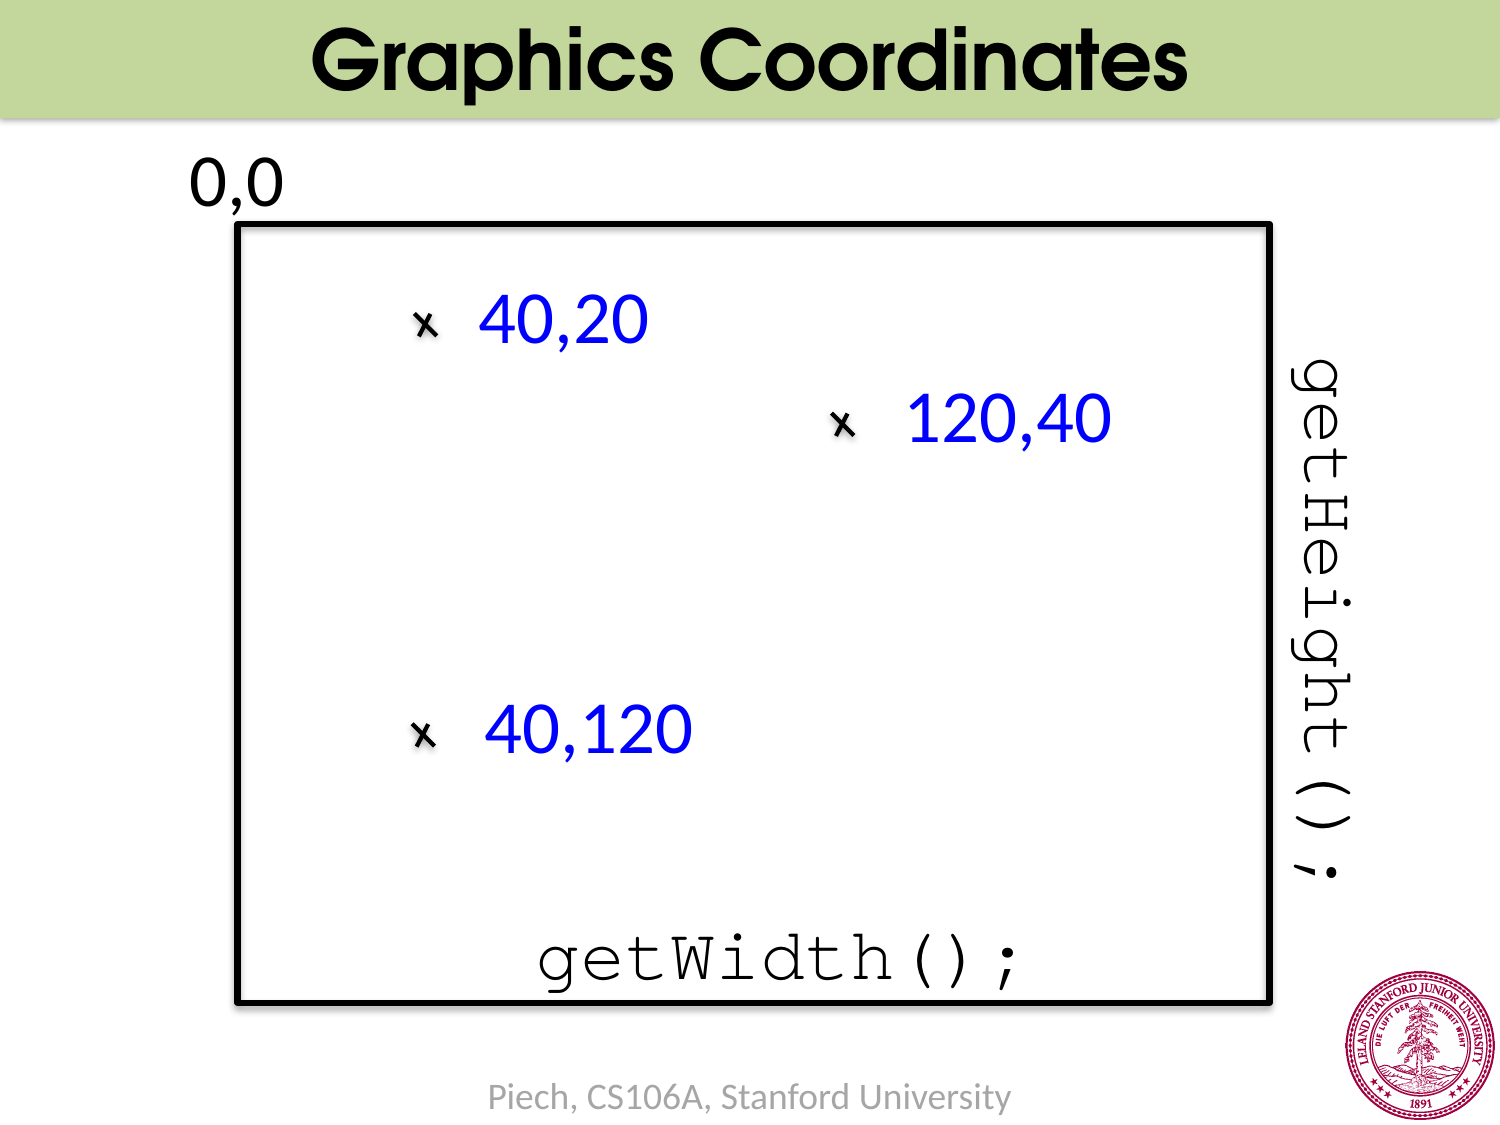

Graphics Coordinates
0,0

40,20
120,40
getHeight();
40,120
getWidth();